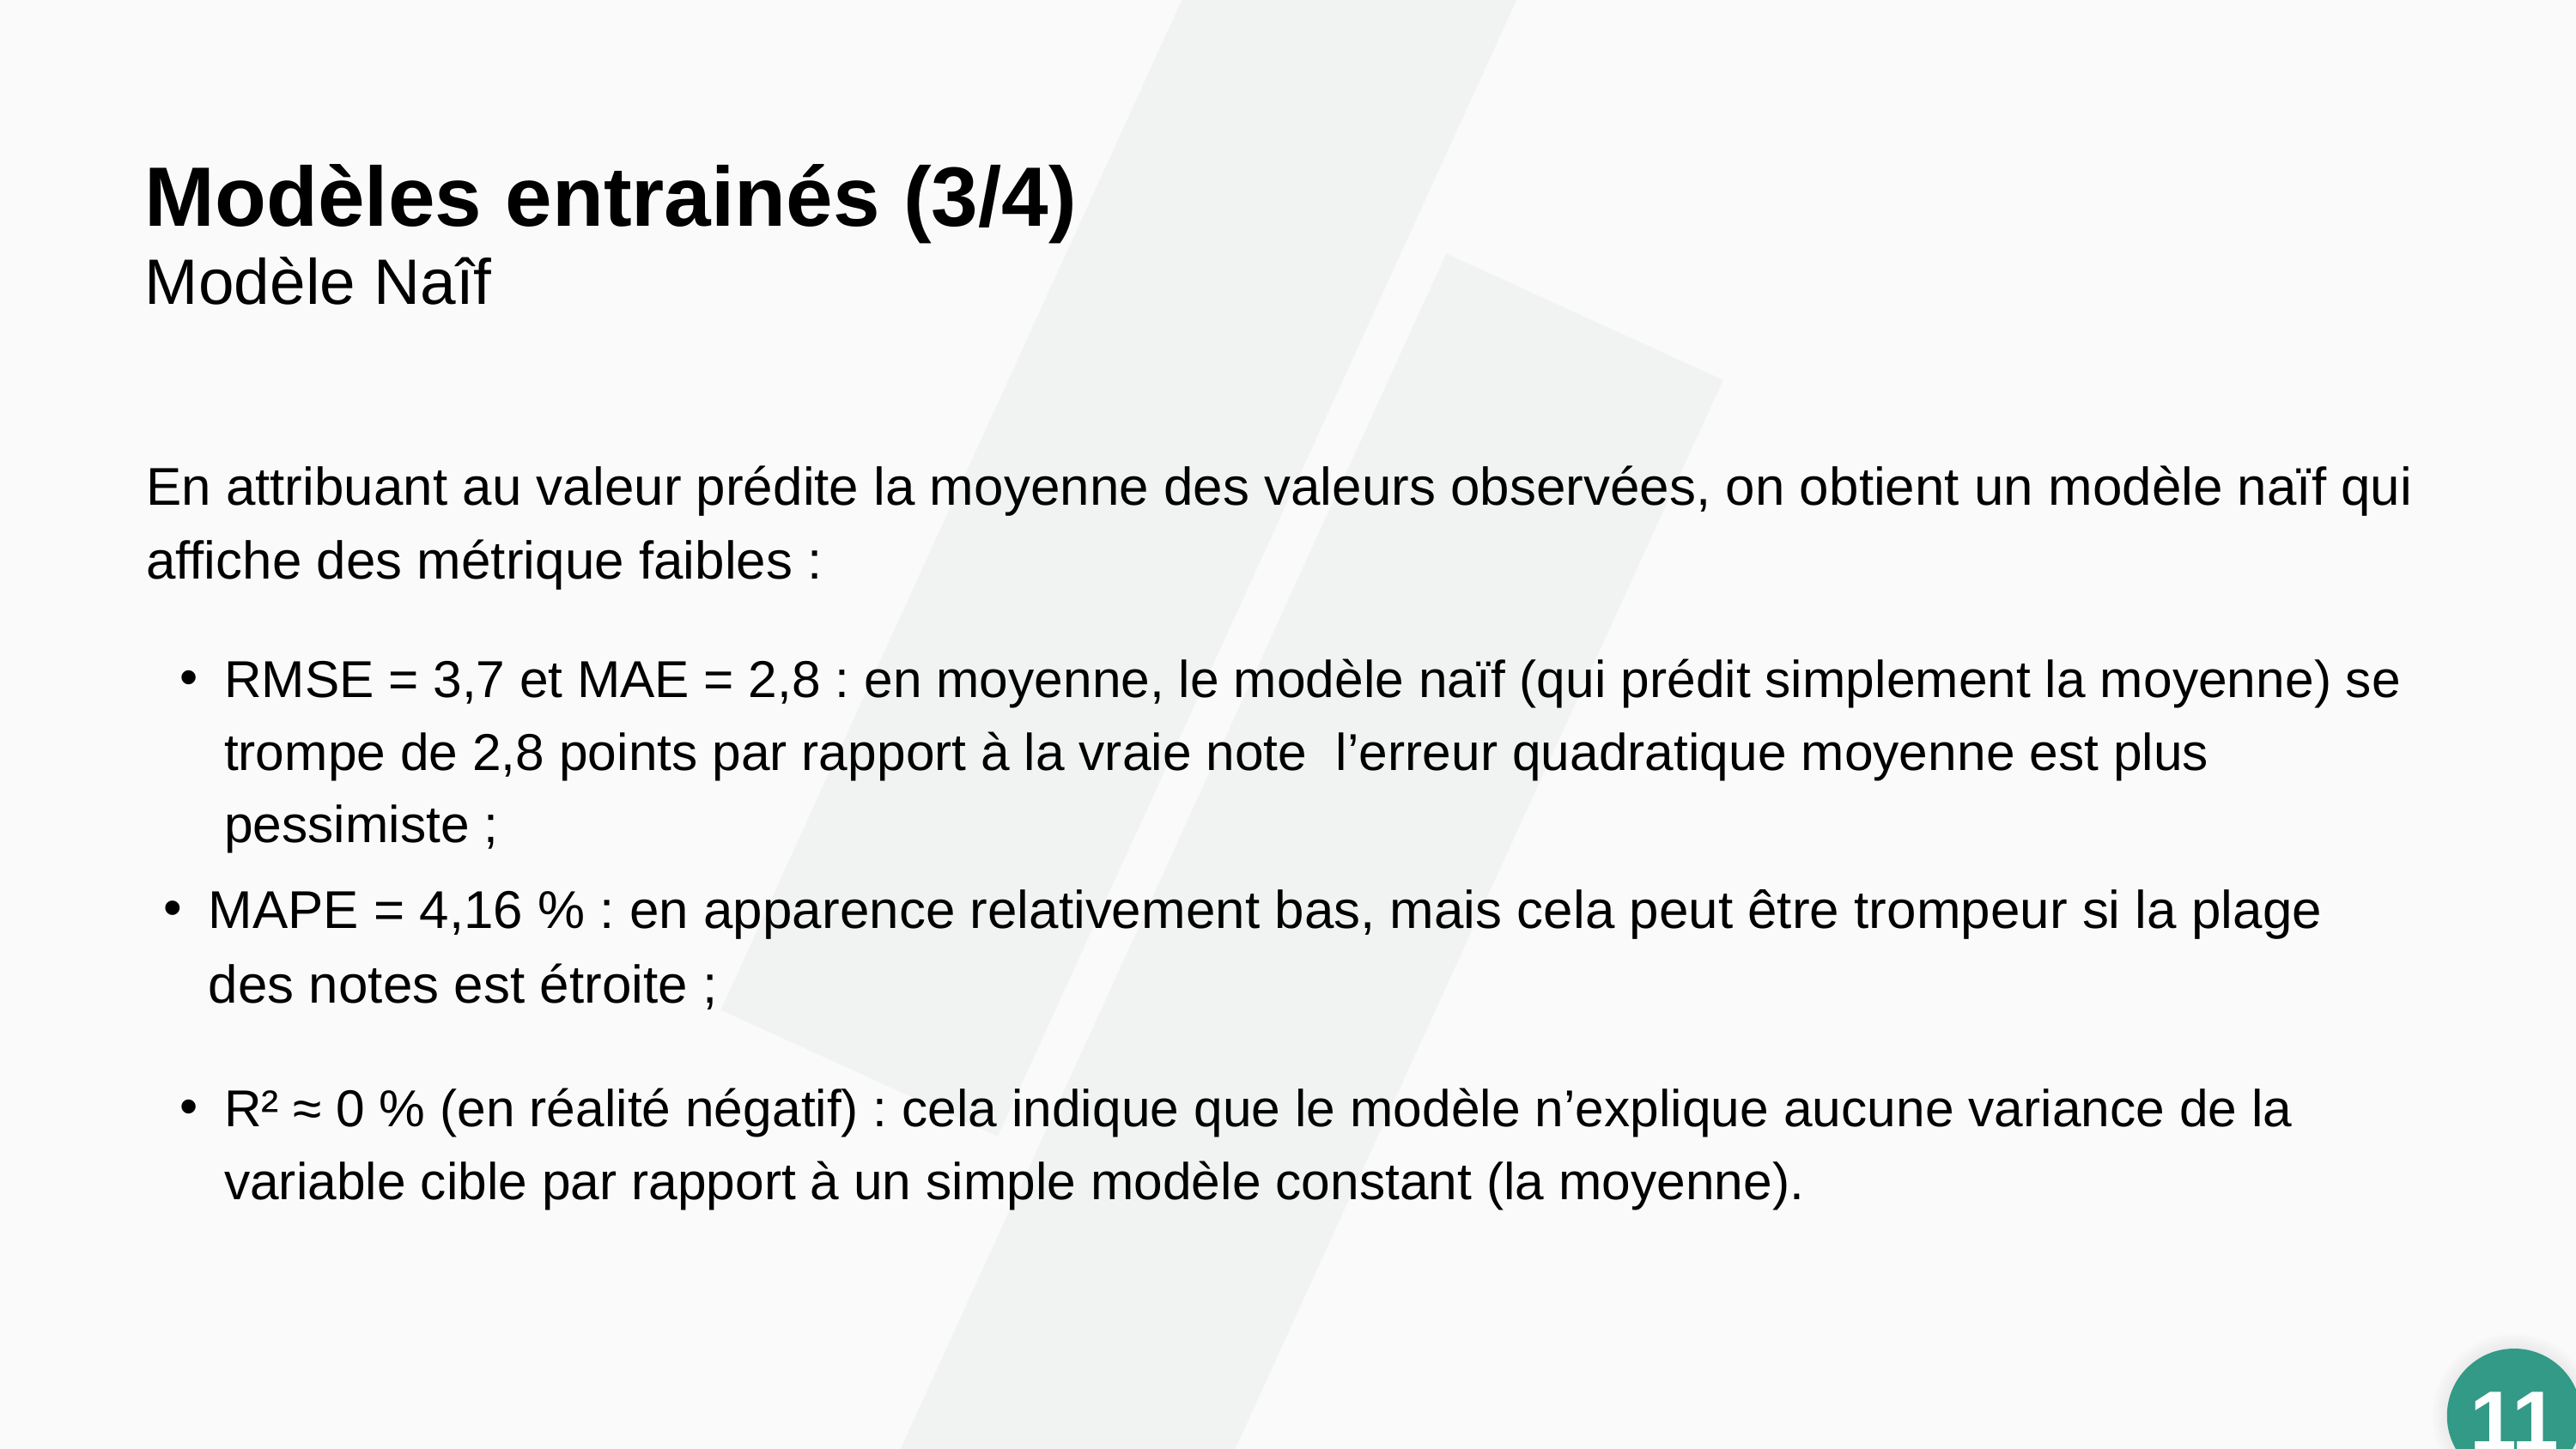

Modèles entrainés (3/4)
Modèle Naîf

En attribuant au valeur prédite la moyenne des valeurs observées, on obtient un modèle naïf qui affiche des métrique faibles :
RMSE = 3,7 et MAE = 2,8 : en moyenne, le modèle naïf (qui prédit simplement la moyenne) se trompe de 2,8 points par rapport à la vraie note  l’erreur quadratique moyenne est plus pessimiste ;
MAPE = 4,16 % : en apparence relativement bas, mais cela peut être trompeur si la plage des notes est étroite ;

R² ≈ 0 % (en réalité négatif) : cela indique que le modèle n’explique aucune variance de la variable cible par rapport à un simple modèle constant (la moyenne).

11